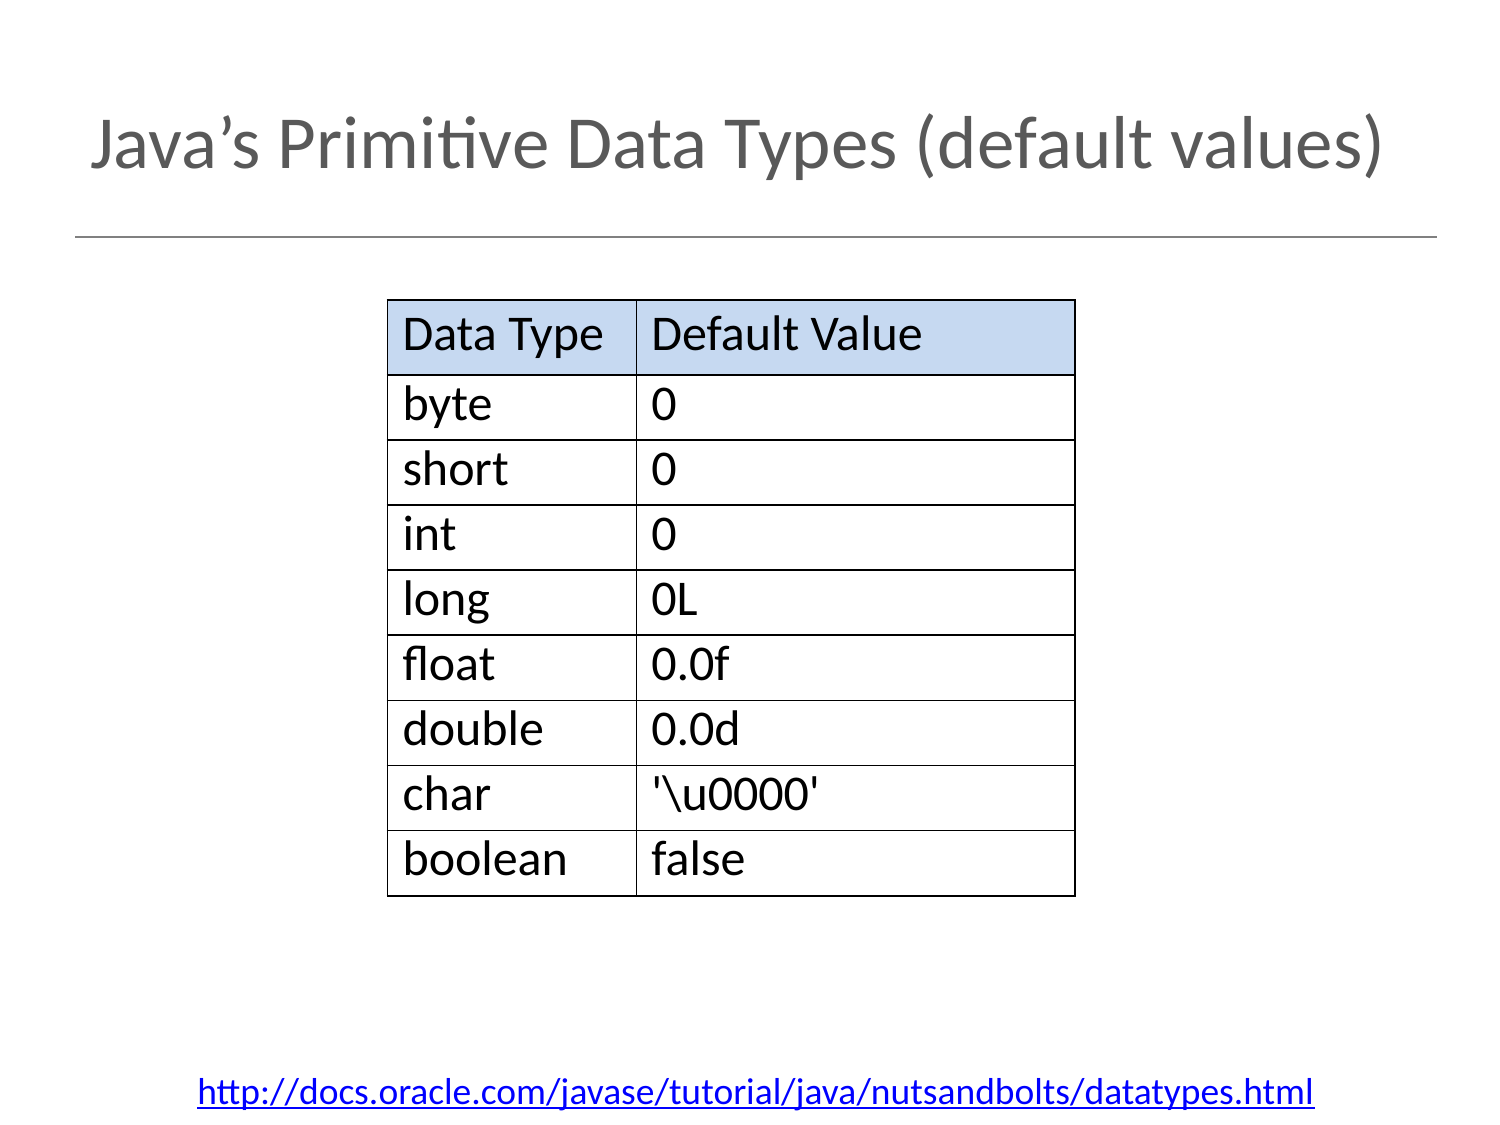

# Java’s Primitive Data Types (default values)
| Data Type | Default Value |
| --- | --- |
| byte | 0 |
| short | 0 |
| int | 0 |
| long | 0L |
| float | 0.0f |
| double | 0.0d |
| char | '\u0000' |
| boolean | false |
http://docs.oracle.com/javase/tutorial/java/nutsandbolts/datatypes.html